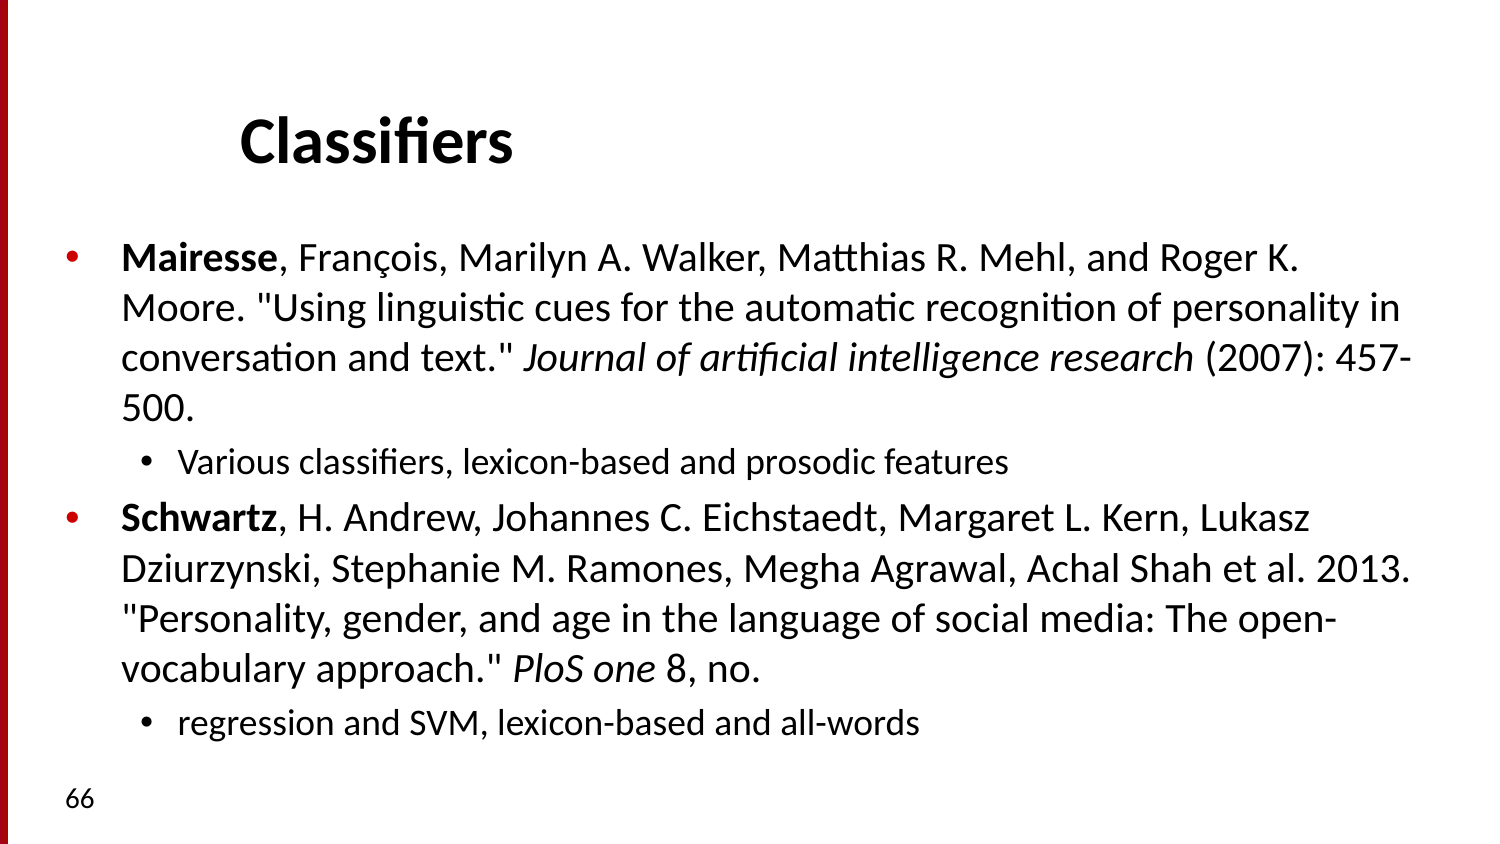

# Classifiers
Mairesse, François, Marilyn A. Walker, Matthias R. Mehl, and Roger K. Moore. "Using linguistic cues for the automatic recognition of personality in conversation and text." Journal of artificial intelligence research (2007): 457-500.
Various classifiers, lexicon-based and prosodic features
Schwartz, H. Andrew, Johannes C. Eichstaedt, Margaret L. Kern, Lukasz Dziurzynski, Stephanie M. Ramones, Megha Agrawal, Achal Shah et al. 2013. "Personality, gender, and age in the language of social media: The open-vocabulary approach." PloS one 8, no.
regression and SVM, lexicon-based and all-words
66